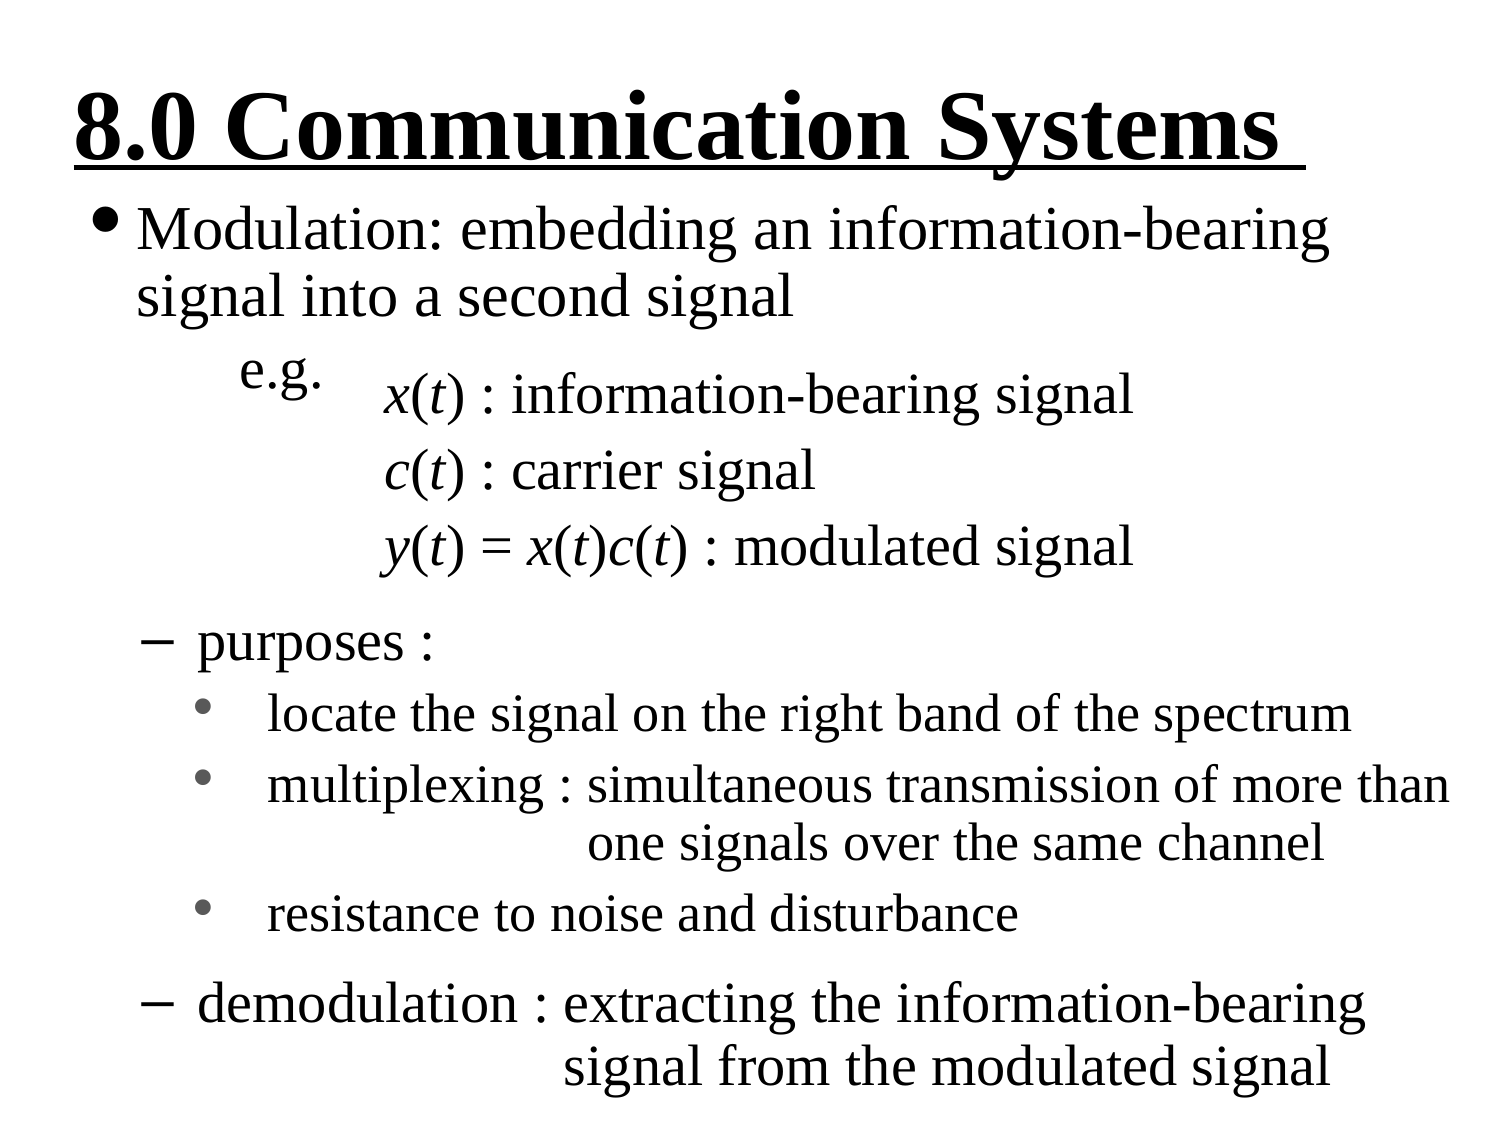

8.0 Communication Systems
Modulation: embedding an information-bearing signal into a second signal
e.g.
          x(t) : information-bearing signal
          c(t) : carrier signal
          y(t) = x(t)c(t) : modulated signal
purposes :
locate the signal on the right band of the spectrum
multiplexing : simultaneous transmission of more than
one signals over the same channel
resistance to noise and disturbance
demodulation : extracting the information-bearing
signal from the modulated signal